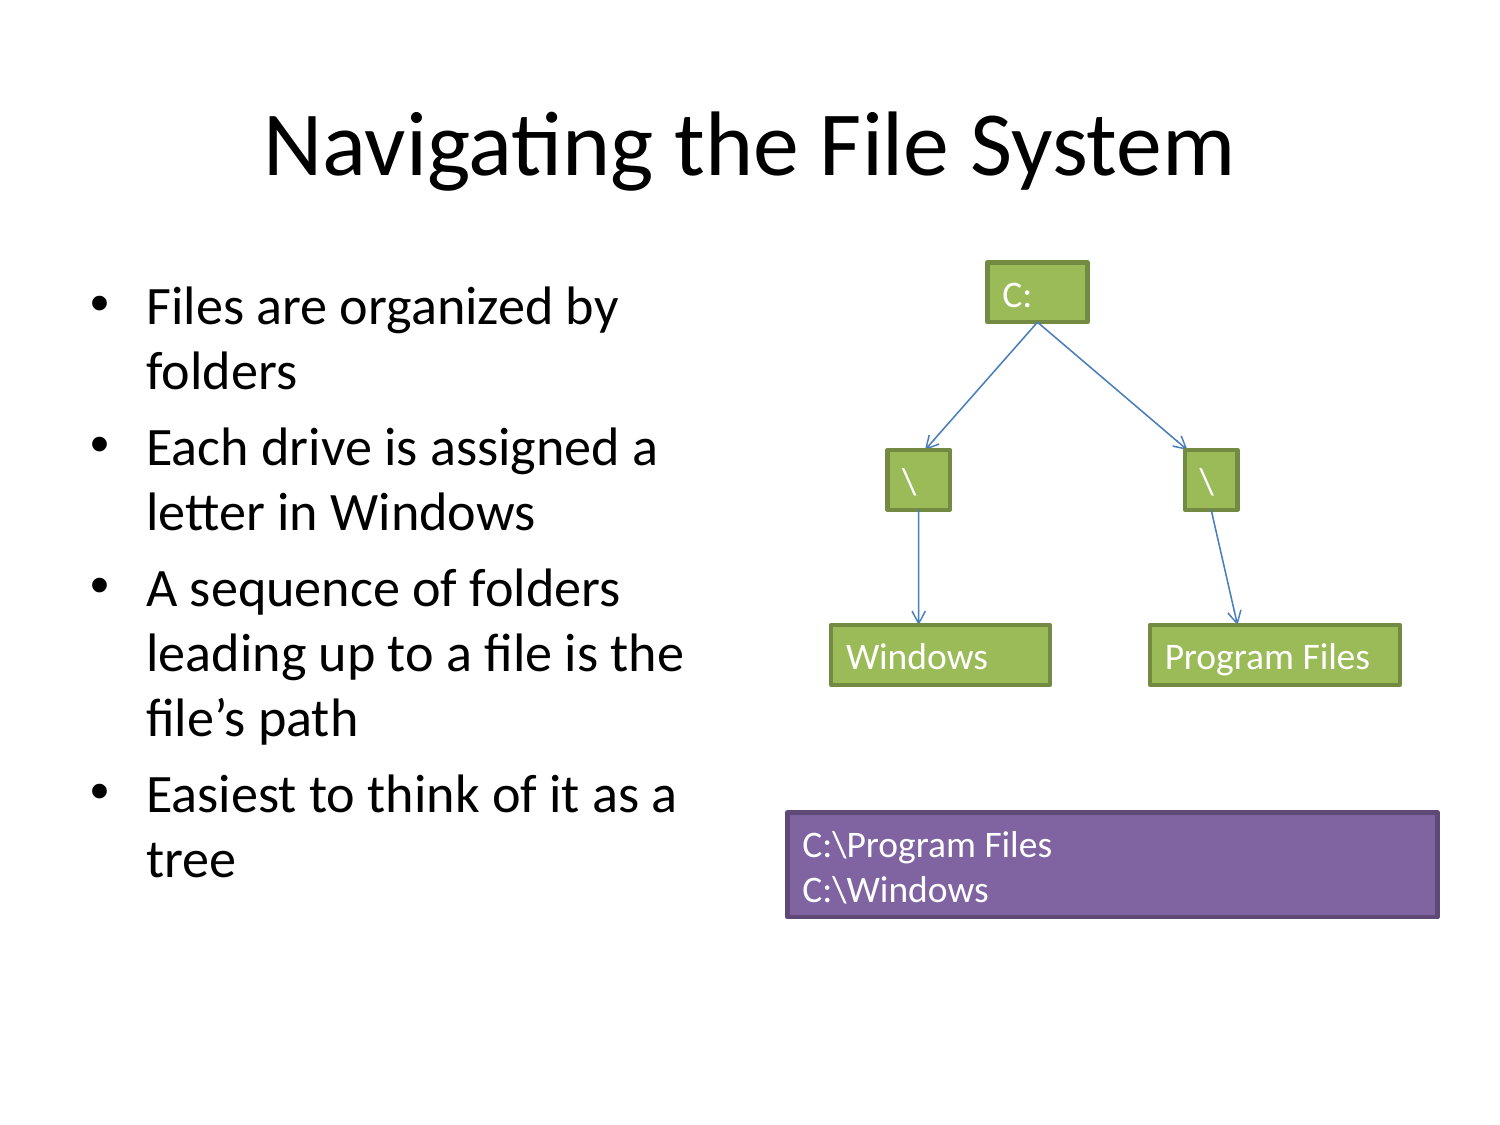

# Navigating the File System
Files are organized by folders
Each drive is assigned a letter in Windows
A sequence of folders leading up to a file is the file’s path
Easiest to think of it as a tree
C:
\
\
Windows
Program Files
C:\Program Files
C:\Windows